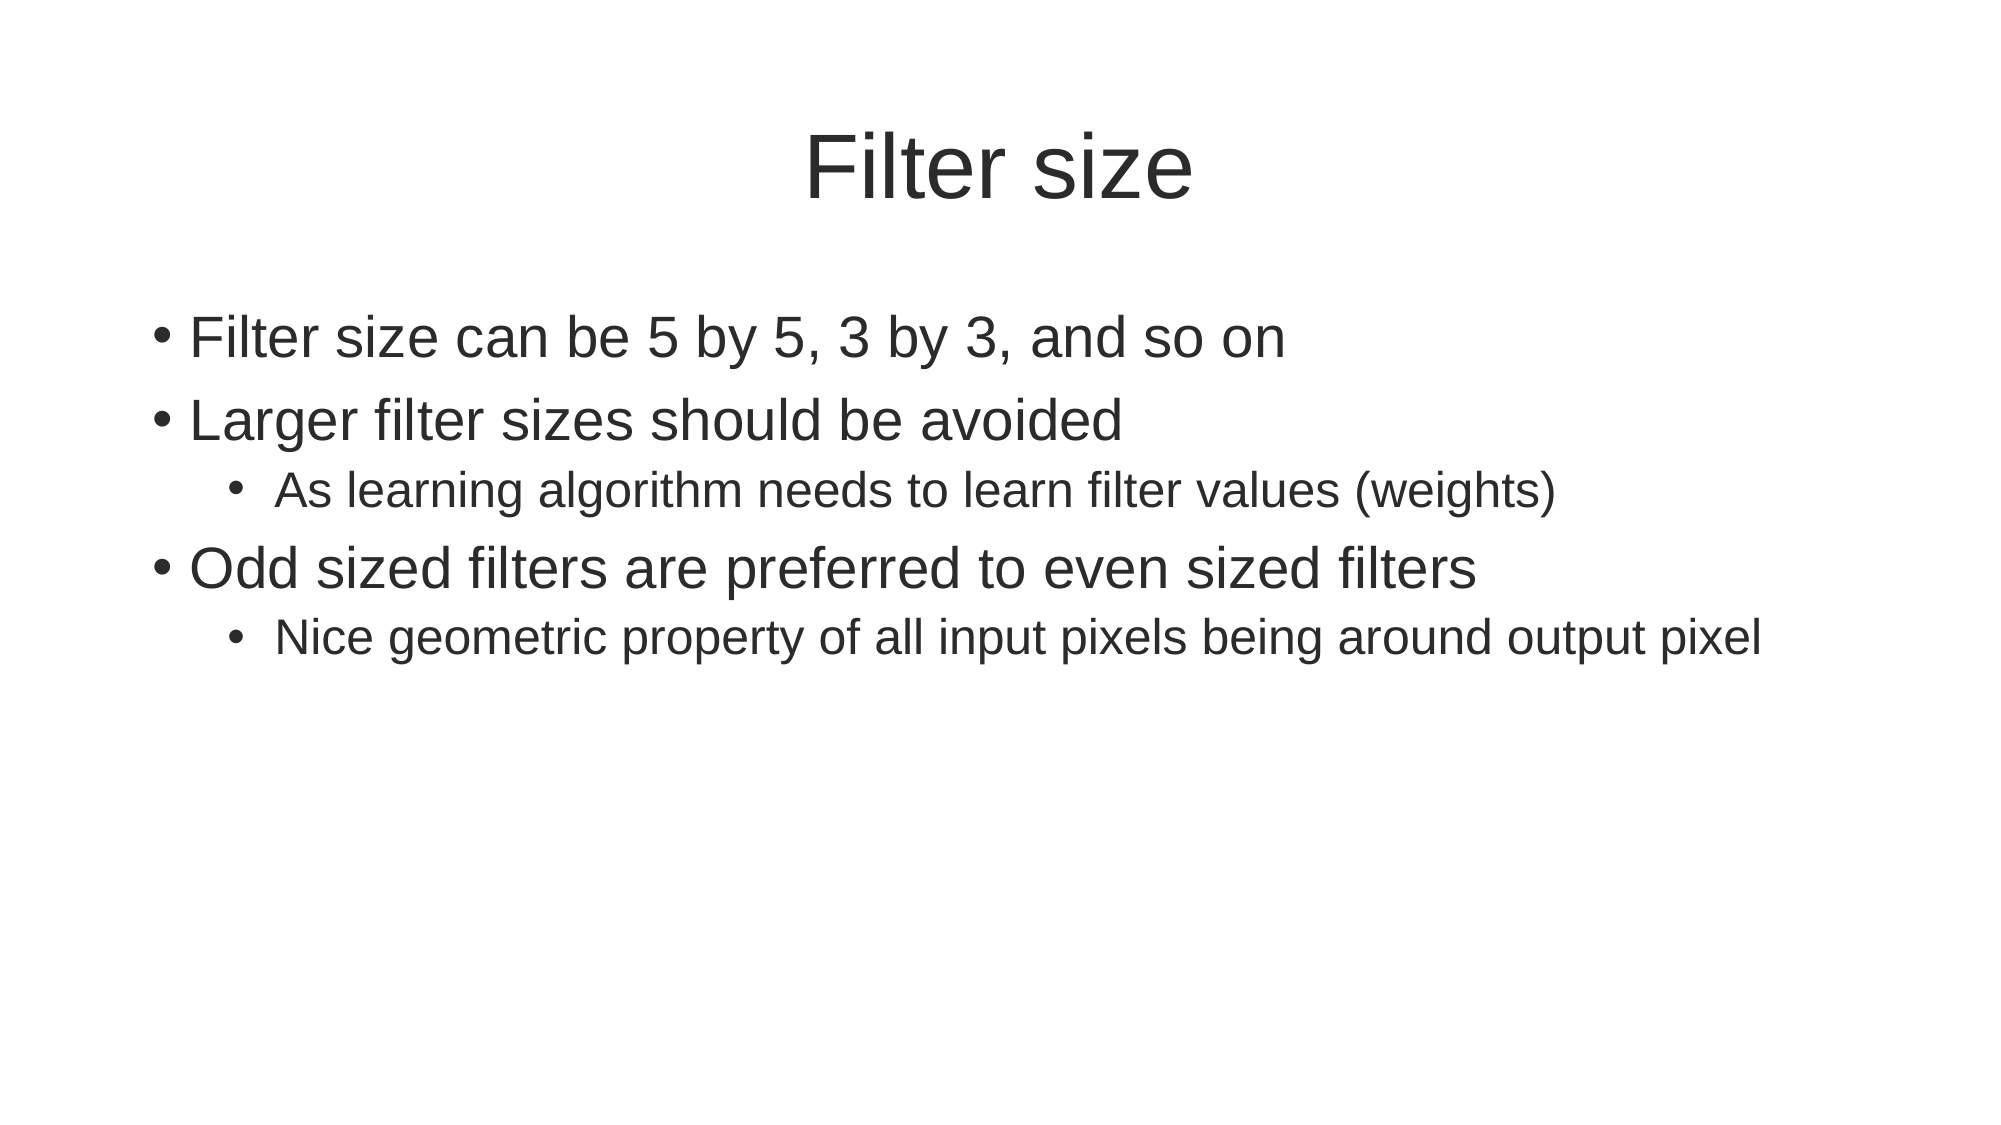

# Filter size
Filter size can be 5 by 5, 3 by 3, and so on
Larger filter sizes should be avoided
As learning algorithm needs to learn filter values (weights)
Odd sized filters are preferred to even sized filters
Nice geometric property of all input pixels being around output pixel